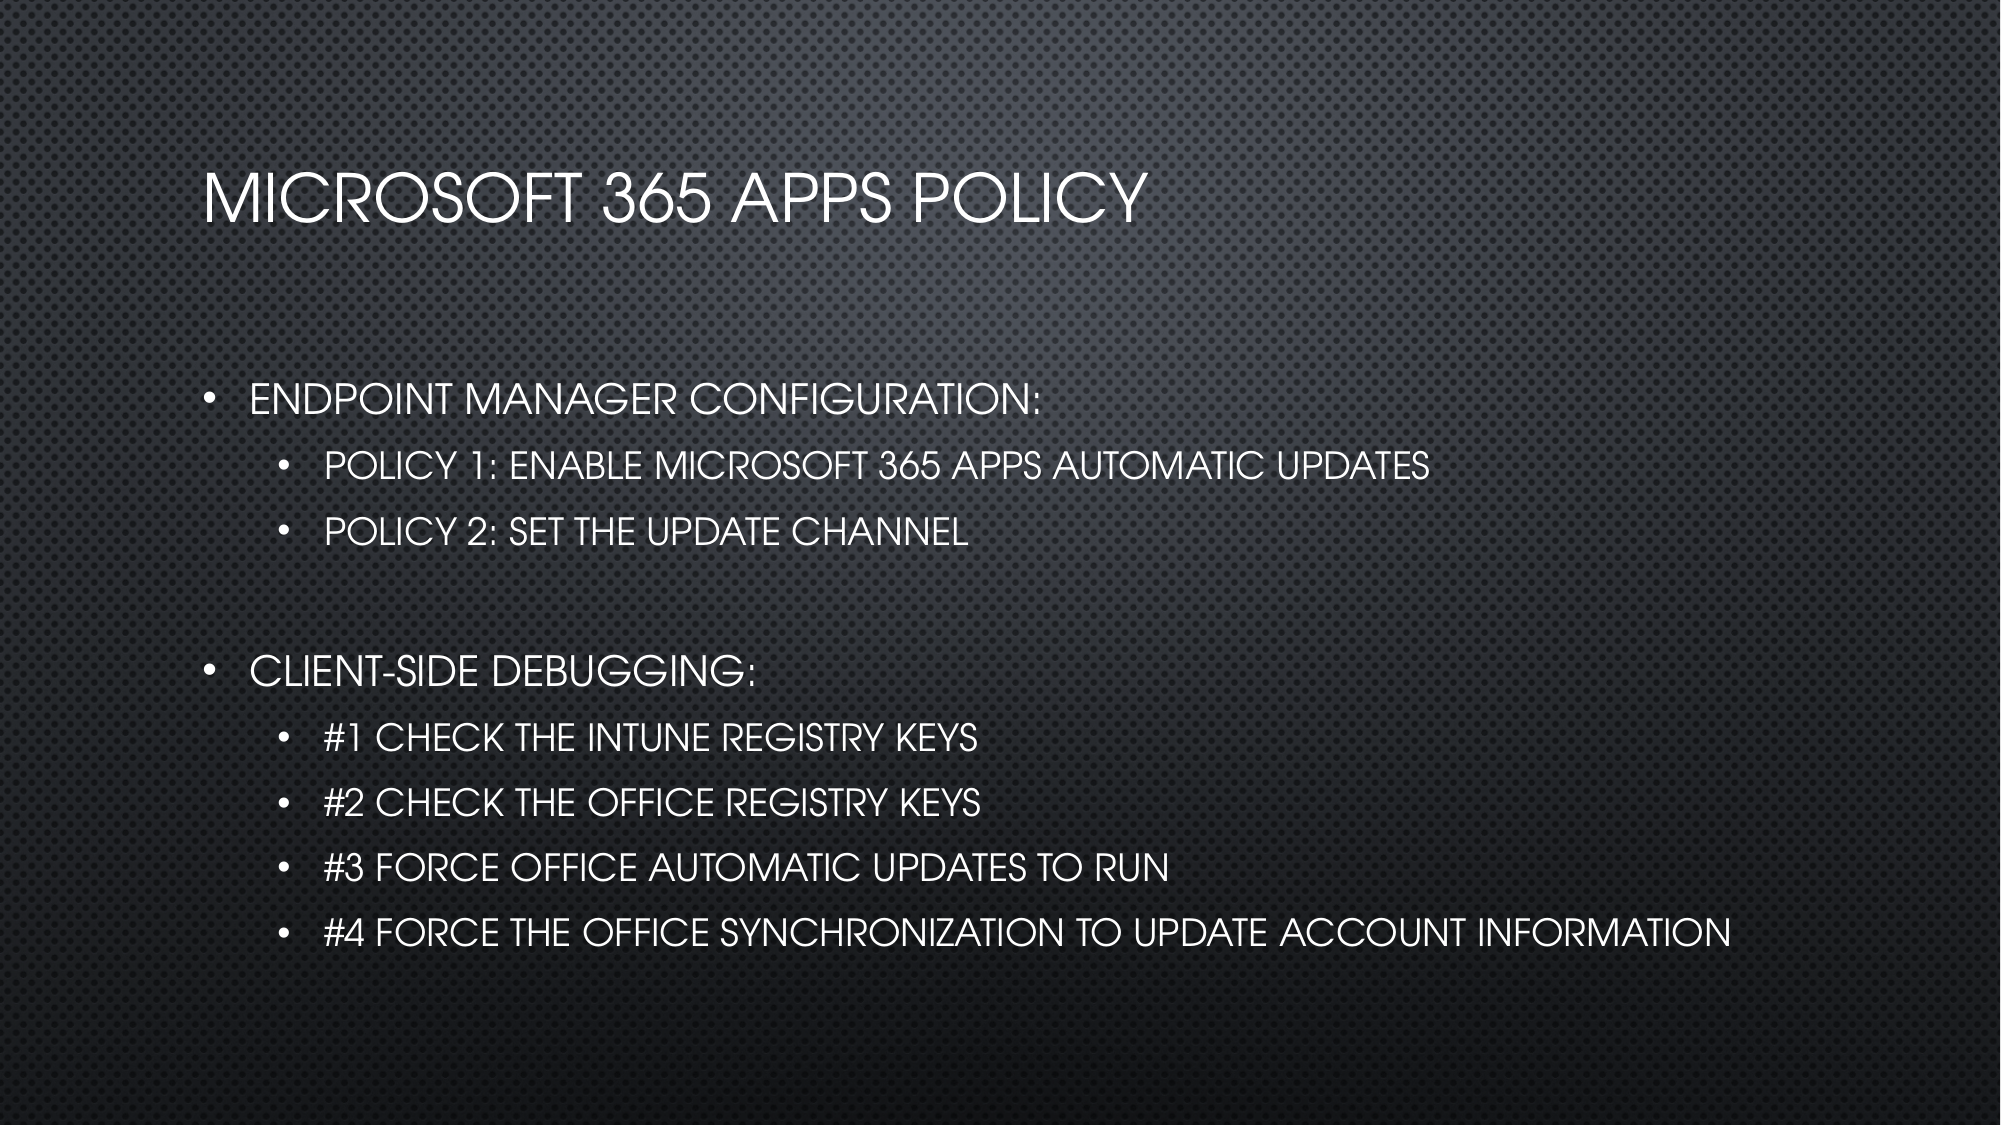

# Microsoft 365 Apps Policy
Endpoint Manager Configuration:
Policy 1: Enable Microsoft 365 Apps Automatic Updates
Policy 2: Set the Update Channel

Client-Side debugging:
#1 Check the Intune registry keys
#2 Check the Office registry keys
#3 Force Office automatic updates to run
#4 Force the Office synchronization to update account information